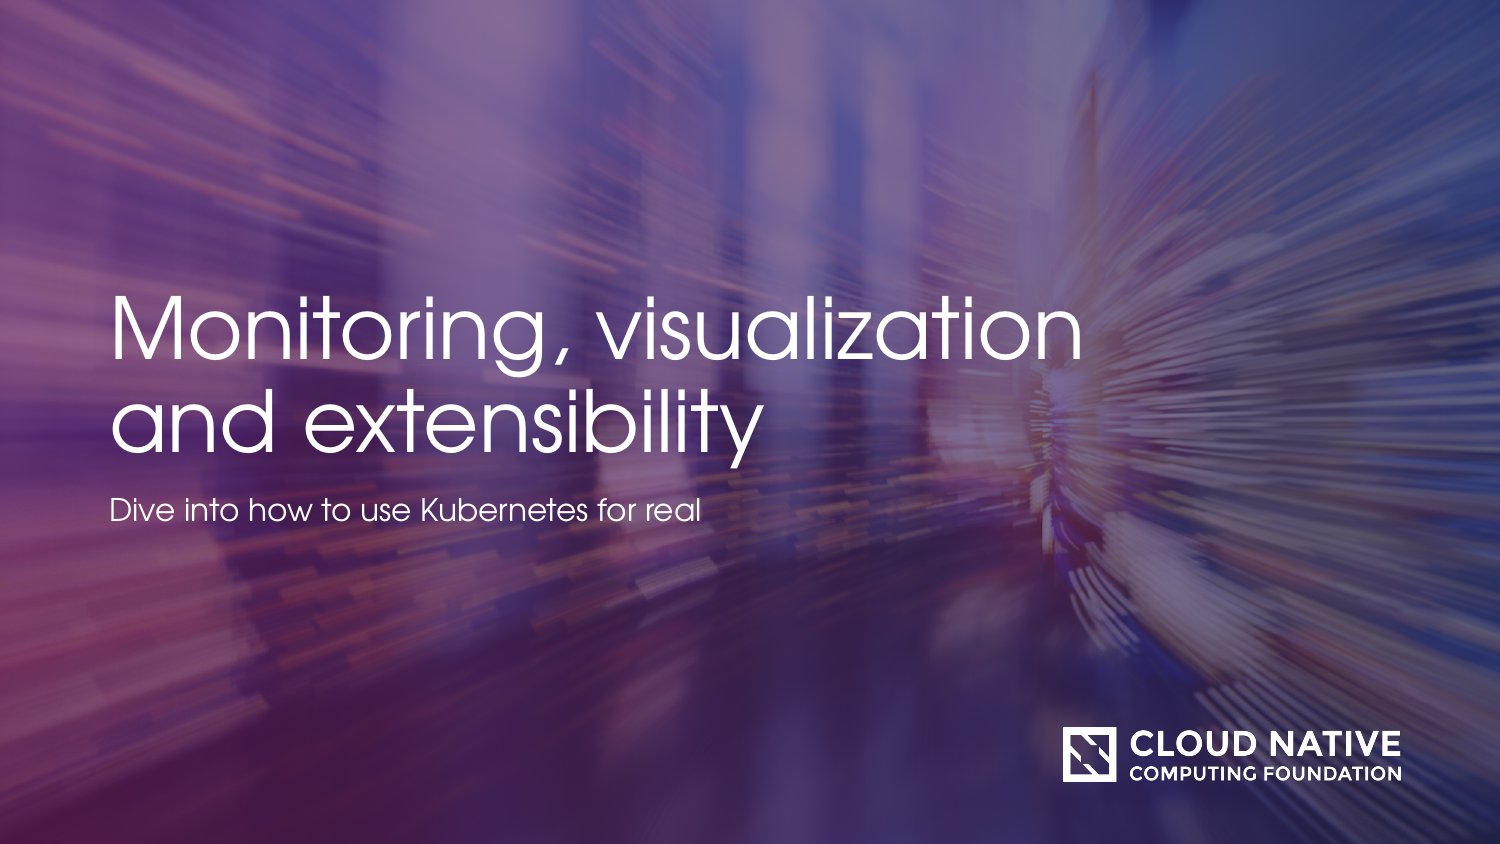

Monitoring, visualization and extensibility
Dive into how to use Kubernetes for real